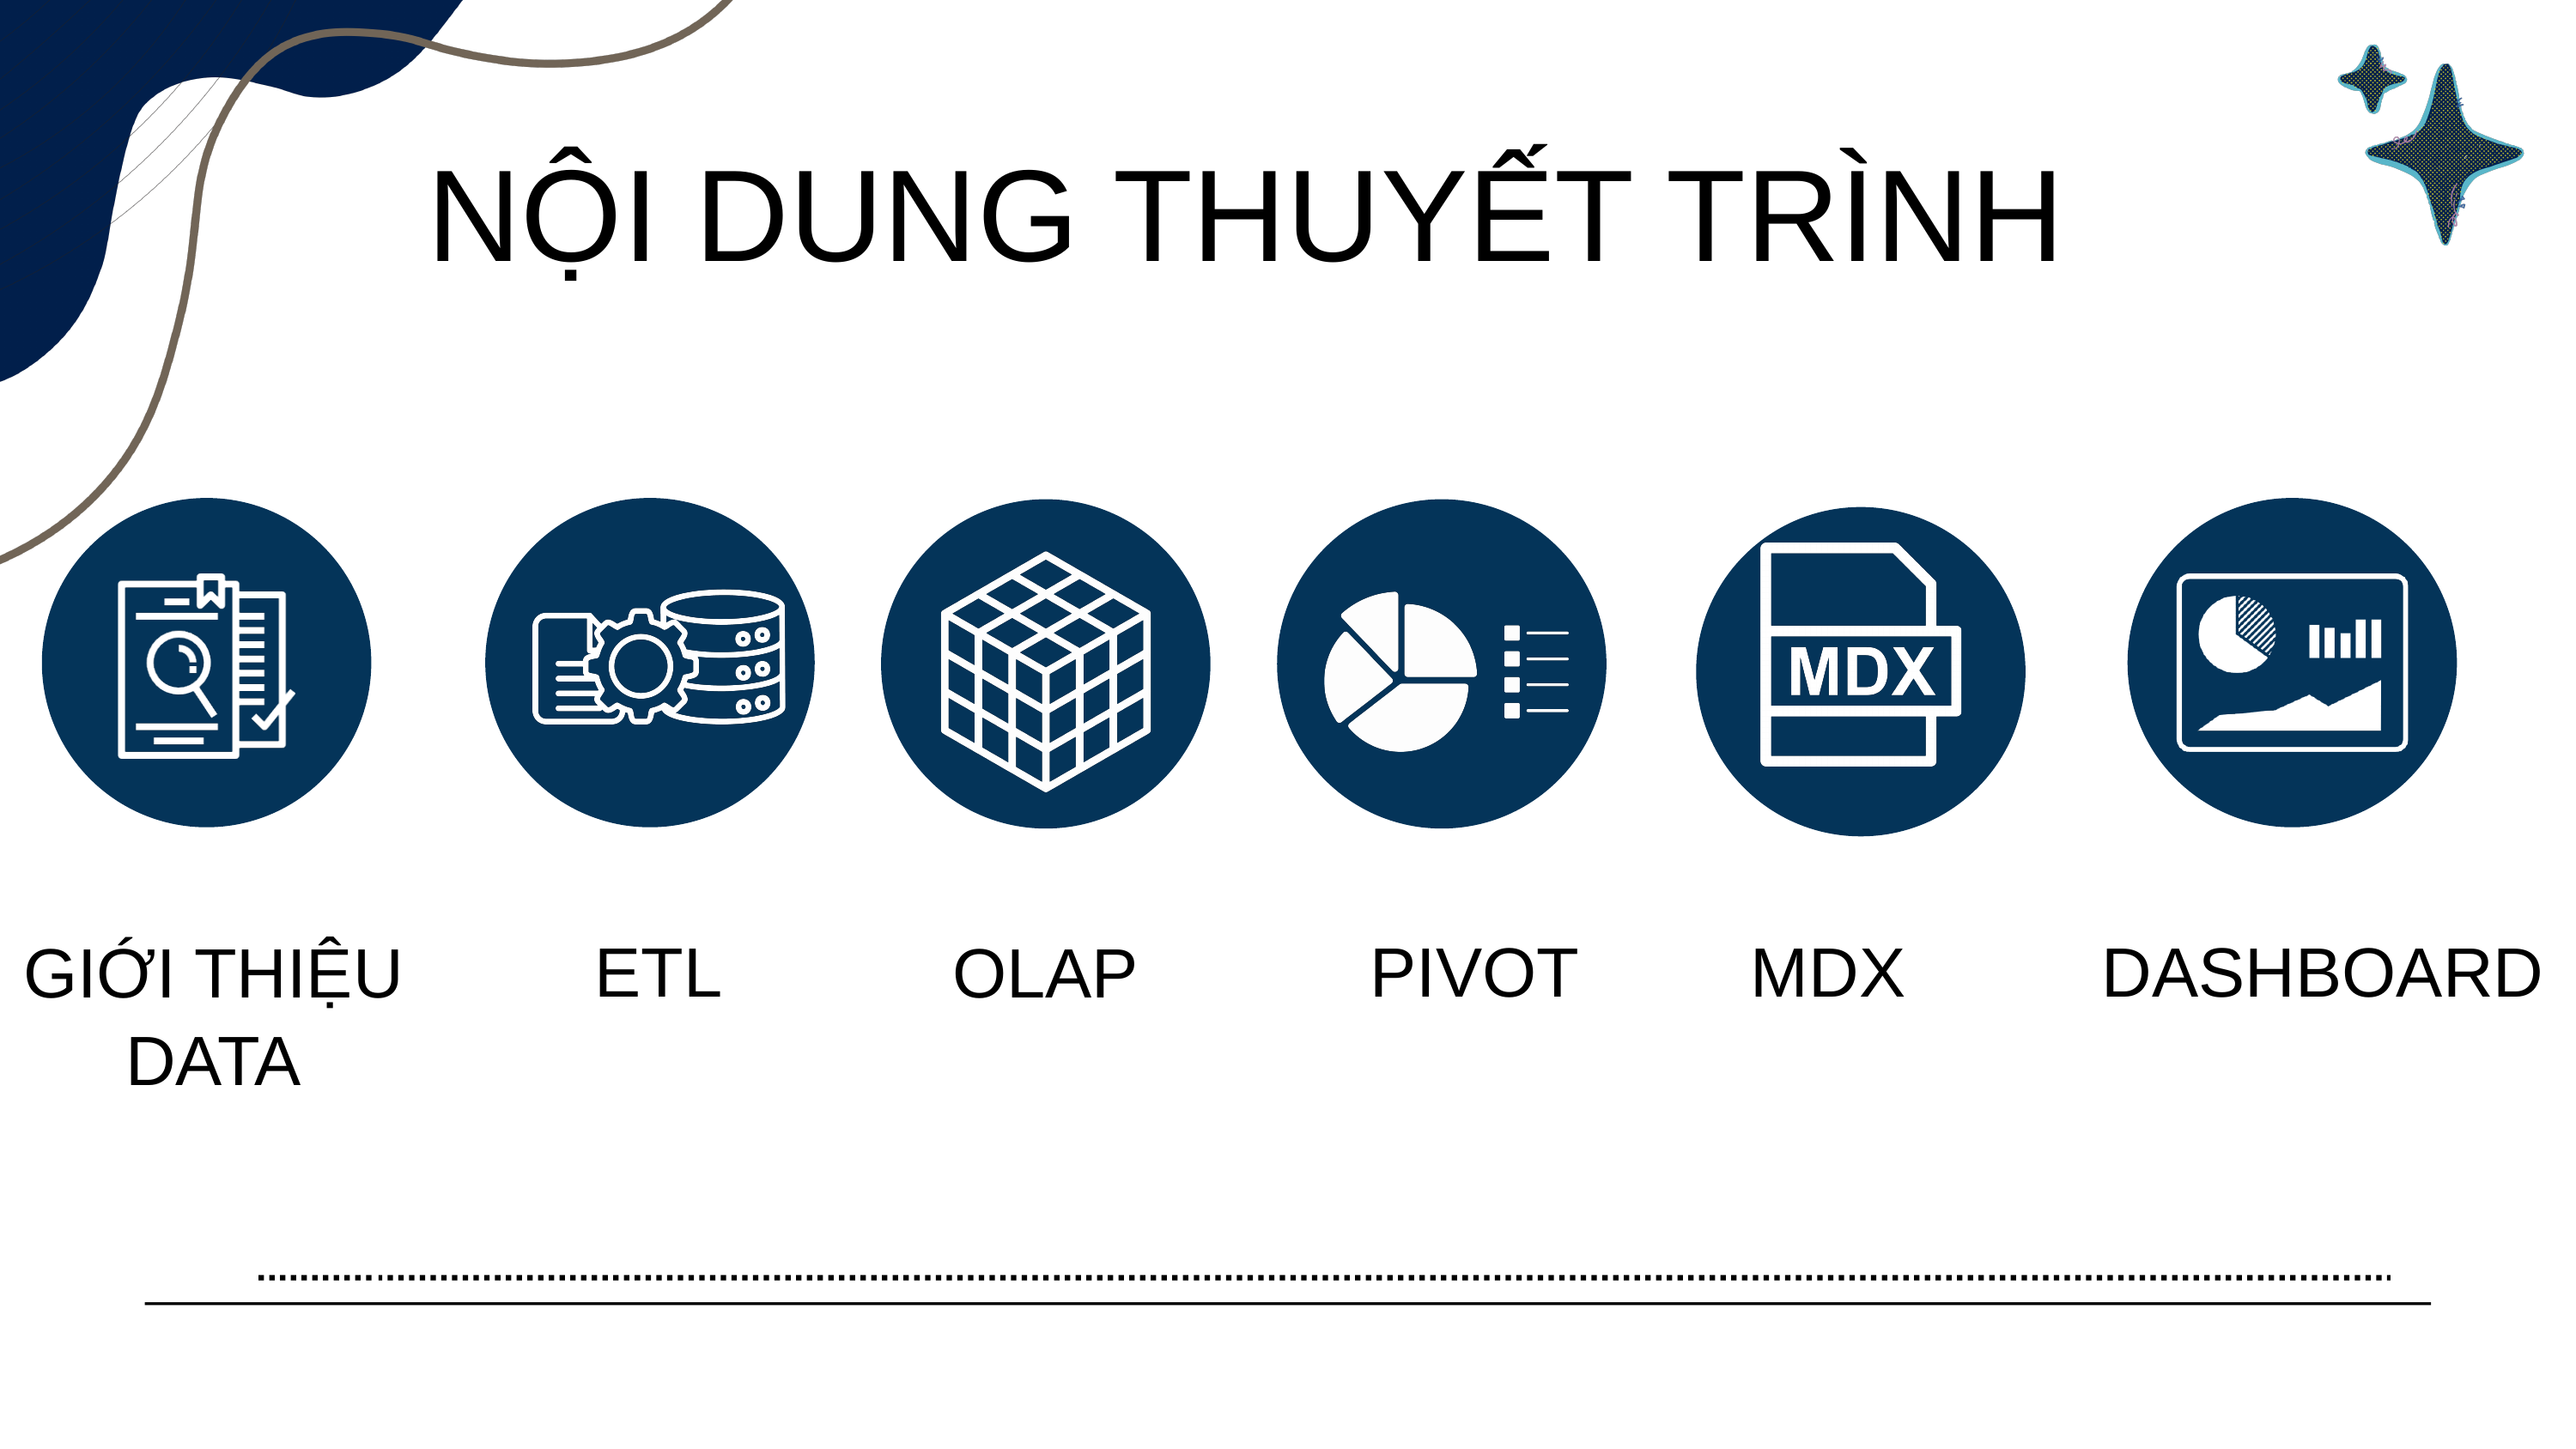

NỘI DUNG THUYẾT TRÌNH

ETL
PIVOT
MDX
DASHBOARD
GIỚI THIỆU DATA
OLAP
1